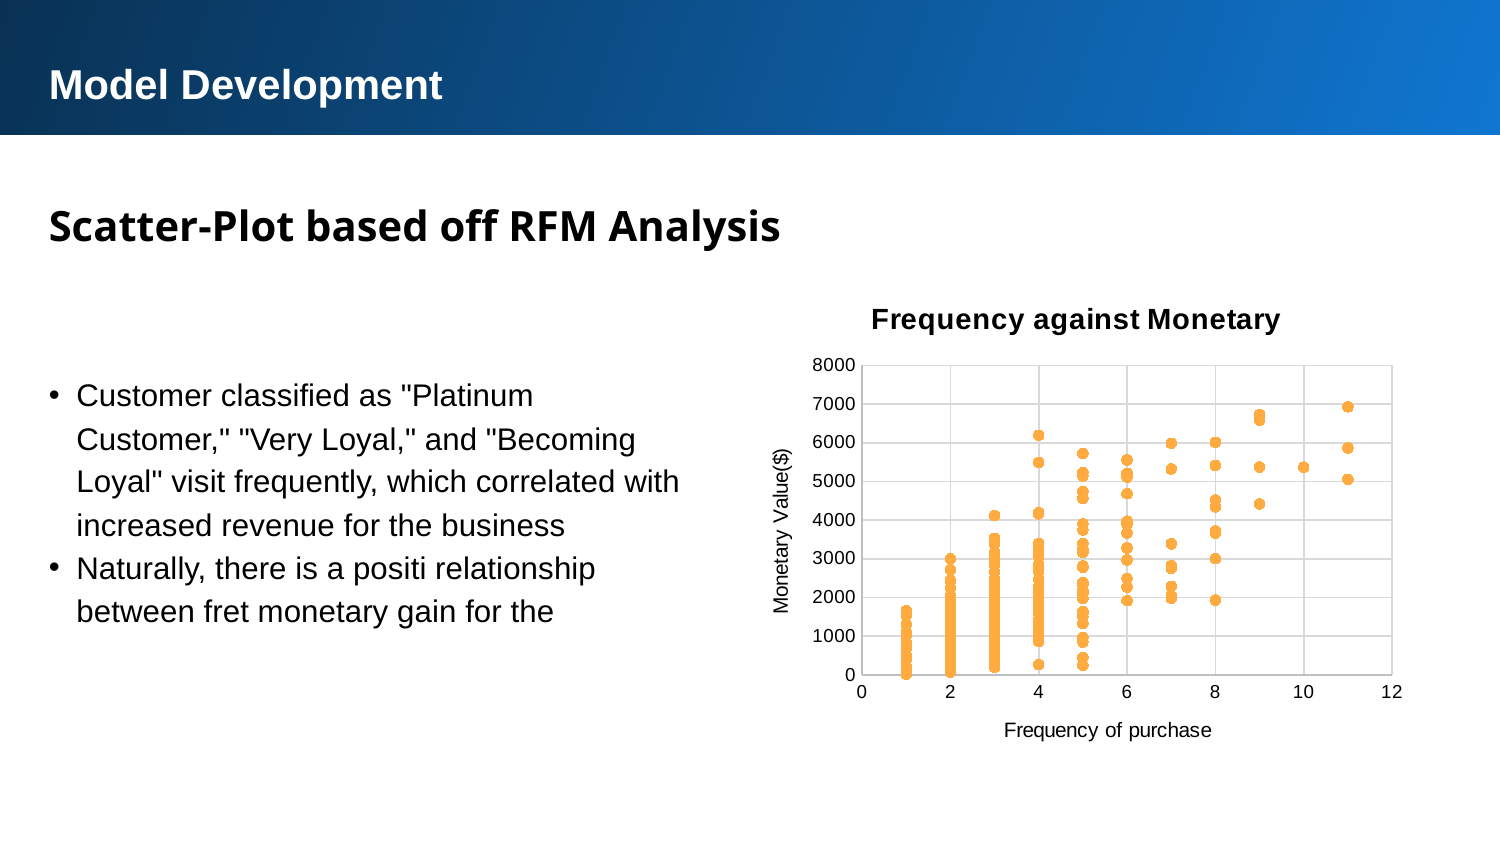

Model Development
Scatter-Plot based off RFM Analysis

### Chart: Frequency against Monetary

| Category |  |
|---|---|
Customer classified as "Platinum Customer," "Very Loyal," and "Becoming Loyal" visit frequently, which correlated with increased revenue for the business
Naturally, there is a positi relationship between fret monetary gain for the